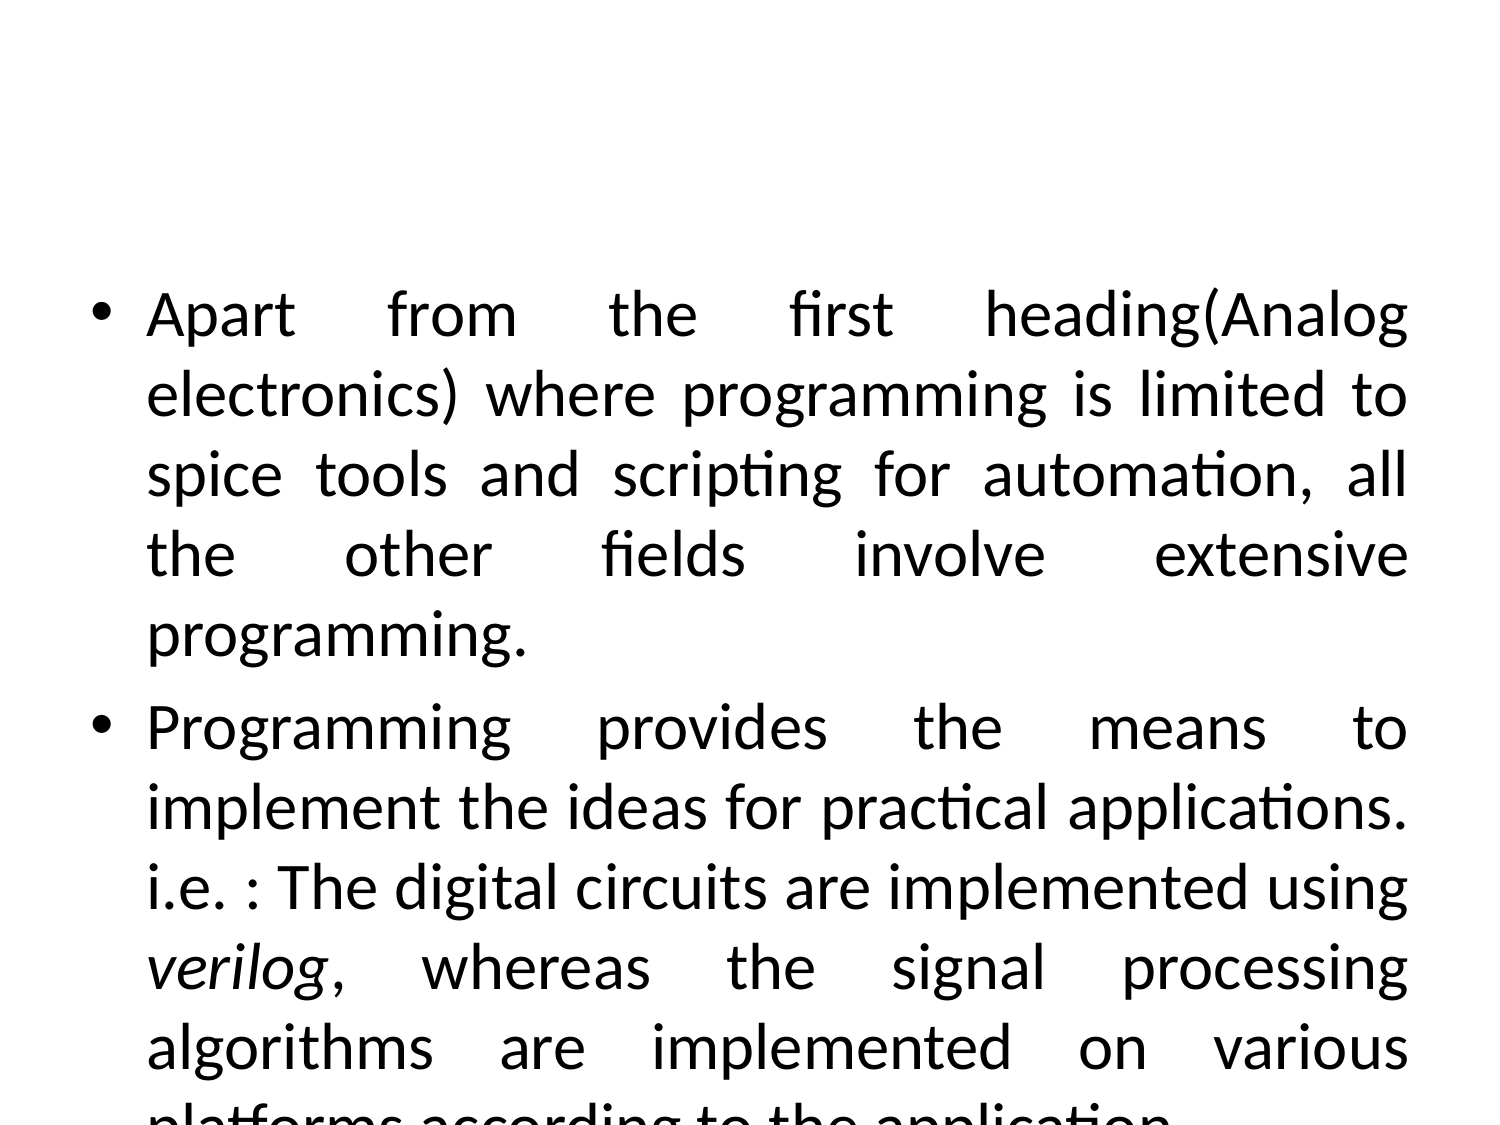

#
Apart from the first heading(Analog electronics) where programming is limited to spice tools and scripting for automation, all the other fields involve extensive programming.
Programming provides the means to implement the ideas for practical applications. i.e. : The digital circuits are implemented using verilog, whereas the signal processing algorithms are implemented on various platforms according to the application